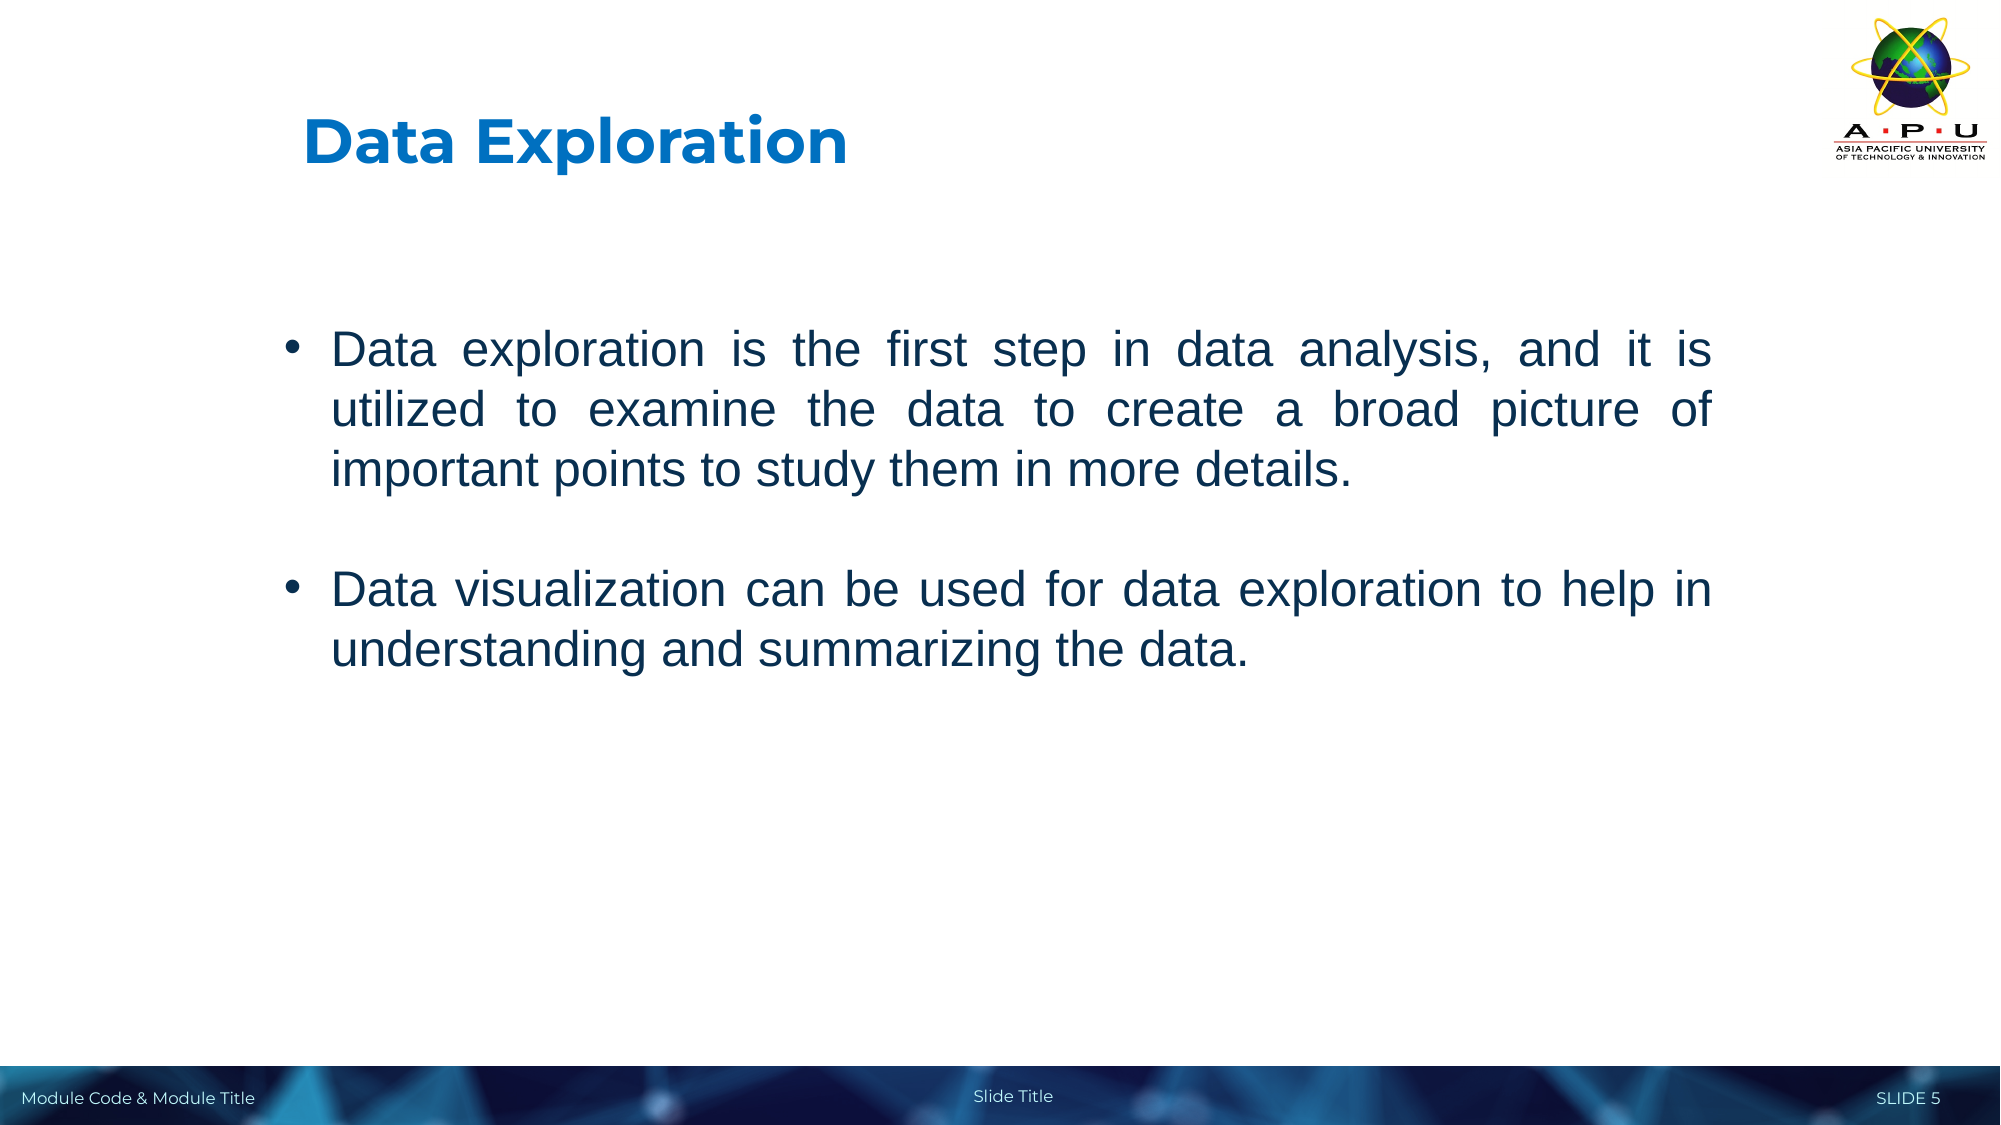

# Data Exploration
Data exploration is the first step in data analysis, and it is utilized to examine the data to create a broad picture of important points to study them in more details.

Data visualization can be used for data exploration to help in understanding and summarizing the data.